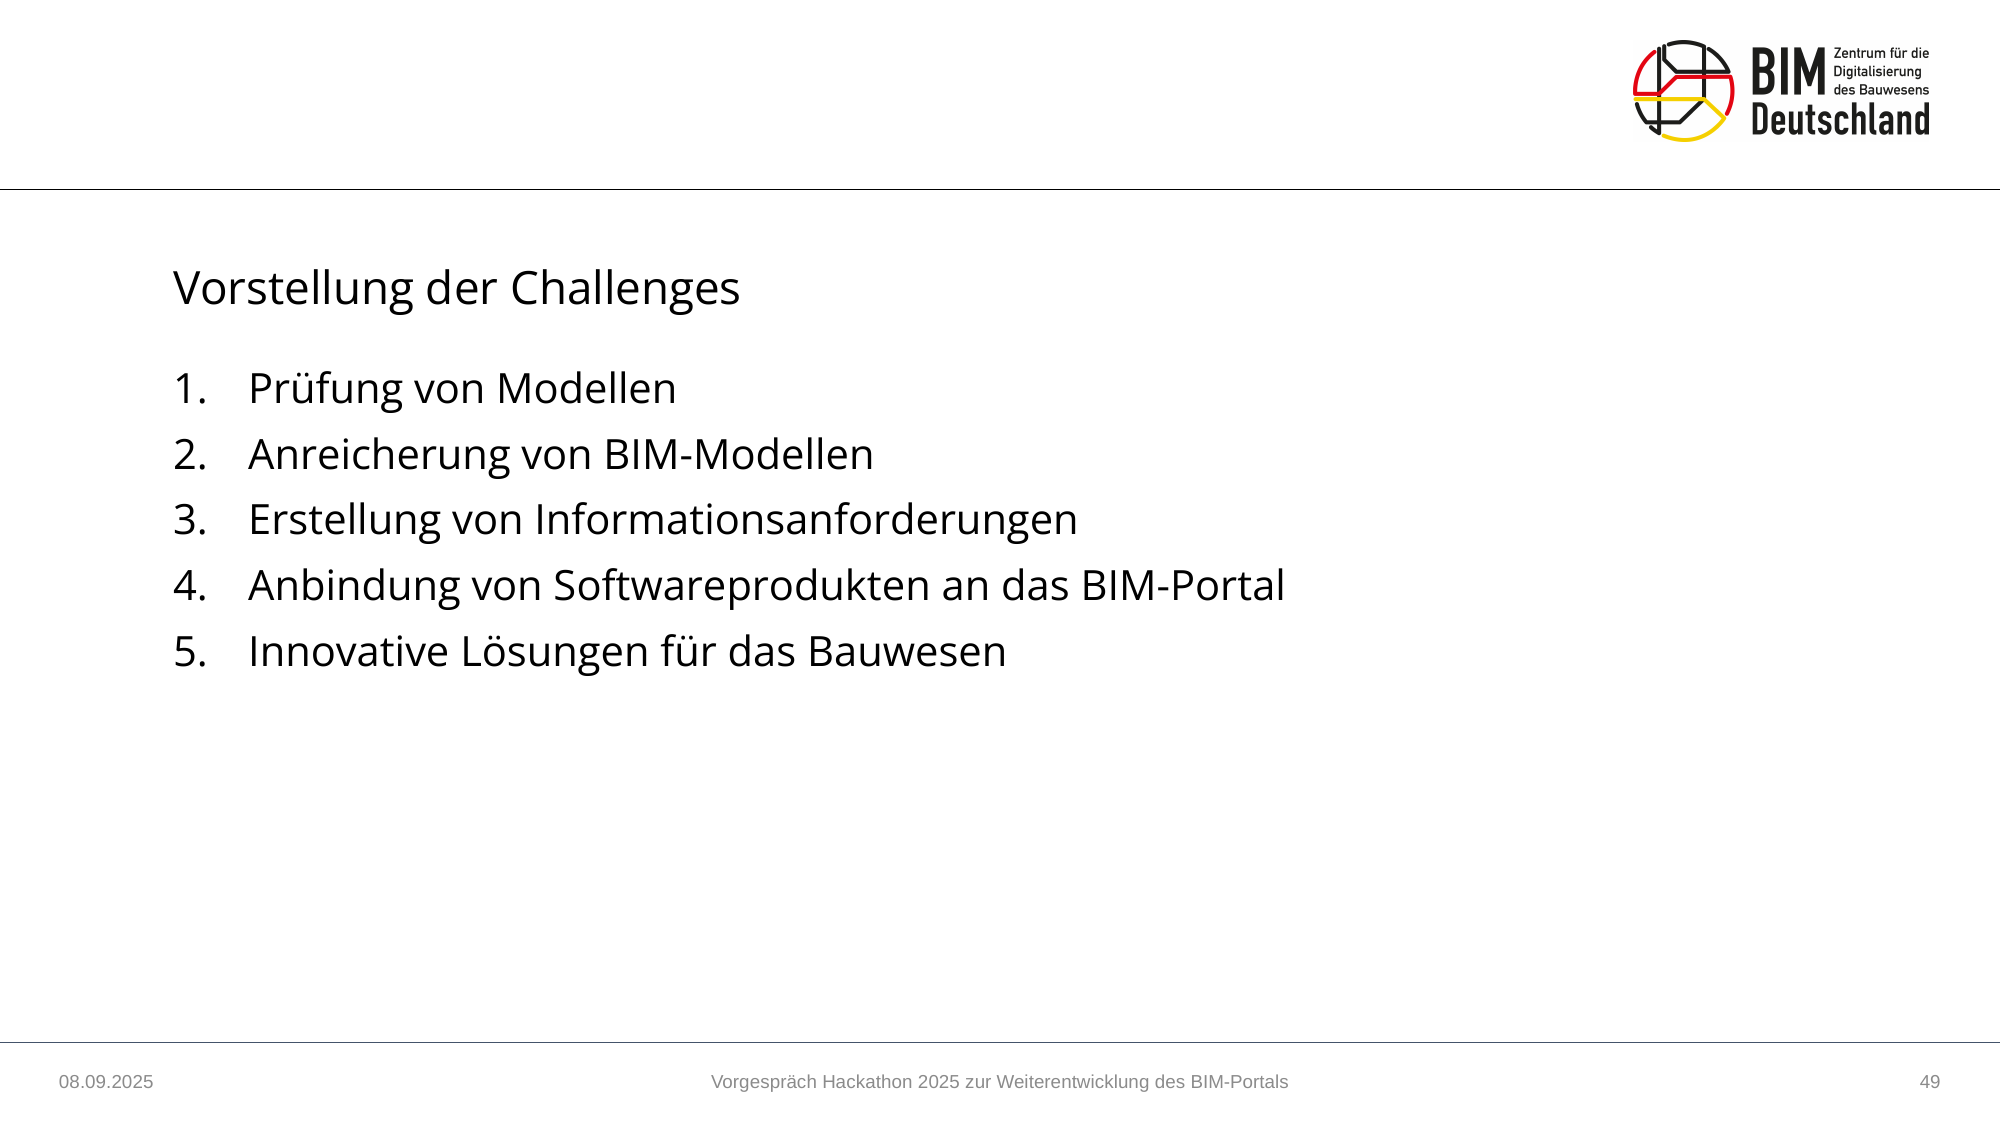

# Vorstellung der Challenges
Prüfung von Modellen
Anreicherung von BIM-Modellen
Erstellung von Informationsanforderungen
Anbindung von Softwareprodukten an das BIM-Portal
Innovative Lösungen für das Bauwesen
08.09.2025
Vorgespräch Hackathon 2025 zur Weiterentwicklung des BIM-Portals
49